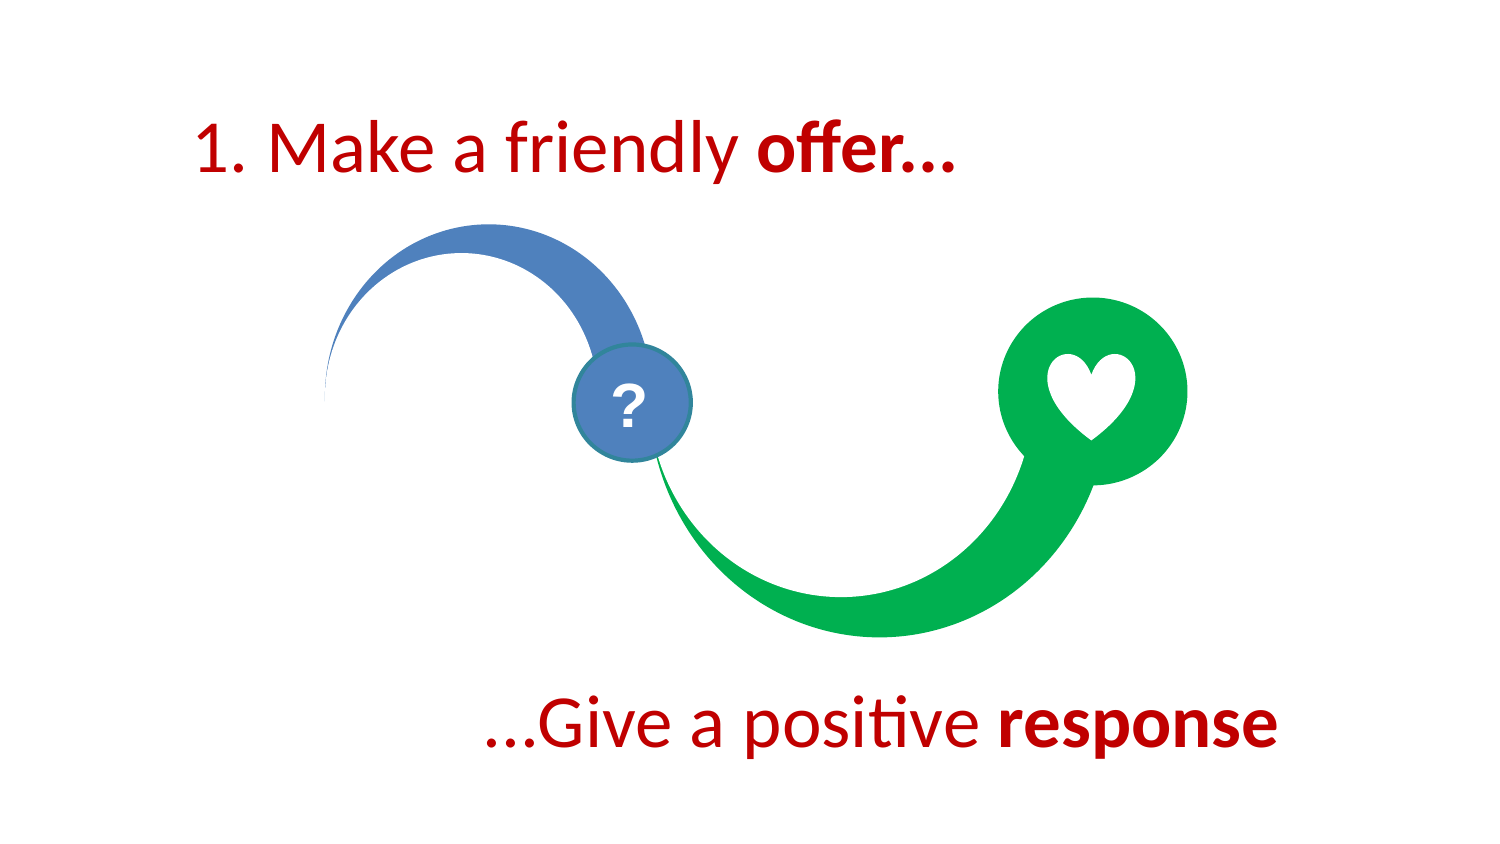

# Make a friendly offer...

?

...Give a positive response